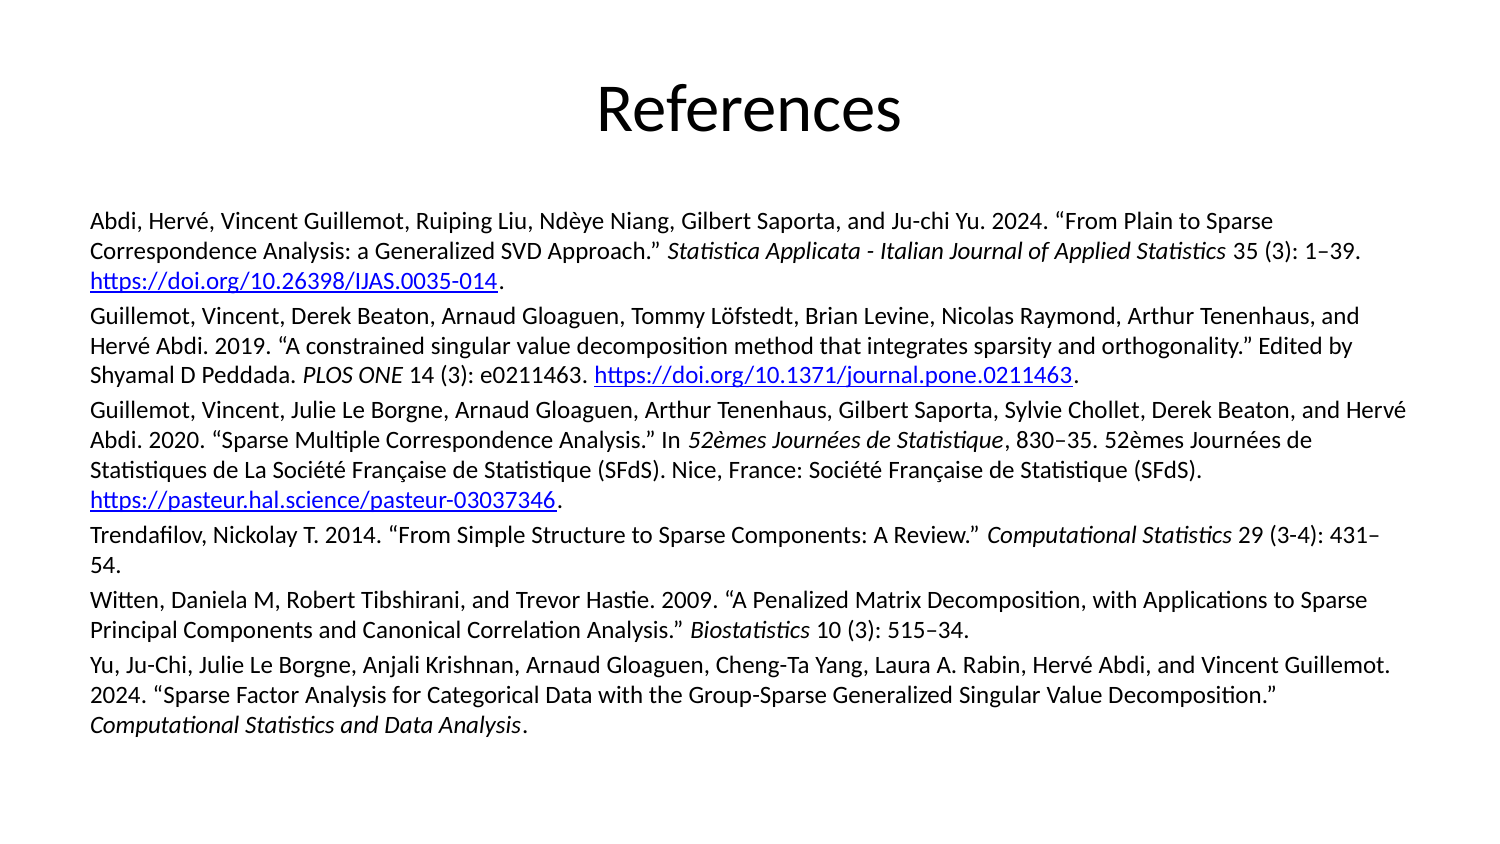

# References
Abdi, Hervé, Vincent Guillemot, Ruiping Liu, Ndèye Niang, Gilbert Saporta, and Ju-chi Yu. 2024. “From Plain to Sparse Correspondence Analysis: a Generalized SVD Approach.” Statistica Applicata - Italian Journal of Applied Statistics 35 (3): 1–39. https://doi.org/10.26398/IJAS.0035-014.
Guillemot, Vincent, Derek Beaton, Arnaud Gloaguen, Tommy Löfstedt, Brian Levine, Nicolas Raymond, Arthur Tenenhaus, and Hervé Abdi. 2019. “A constrained singular value decomposition method that integrates sparsity and orthogonality.” Edited by Shyamal D Peddada. PLOS ONE 14 (3): e0211463. https://doi.org/10.1371/journal.pone.0211463.
Guillemot, Vincent, Julie Le Borgne, Arnaud Gloaguen, Arthur Tenenhaus, Gilbert Saporta, Sylvie Chollet, Derek Beaton, and Hervé Abdi. 2020. “Sparse Multiple Correspondence Analysis.” In 52èmes Journées de Statistique, 830–35. 52èmes Journées de Statistiques de La Société Française de Statistique (SFdS). Nice, France: Société Française de Statistique (SFdS). https://pasteur.hal.science/pasteur-03037346.
Trendafilov, Nickolay T. 2014. “From Simple Structure to Sparse Components: A Review.” Computational Statistics 29 (3-4): 431–54.
Witten, Daniela M, Robert Tibshirani, and Trevor Hastie. 2009. “A Penalized Matrix Decomposition, with Applications to Sparse Principal Components and Canonical Correlation Analysis.” Biostatistics 10 (3): 515–34.
Yu, Ju-Chi, Julie Le Borgne, Anjali Krishnan, Arnaud Gloaguen, Cheng-Ta Yang, Laura A. Rabin, Hervé Abdi, and Vincent Guillemot. 2024. “Sparse Factor Analysis for Categorical Data with the Group-Sparse Generalized Singular Value Decomposition.” Computational Statistics and Data Analysis.